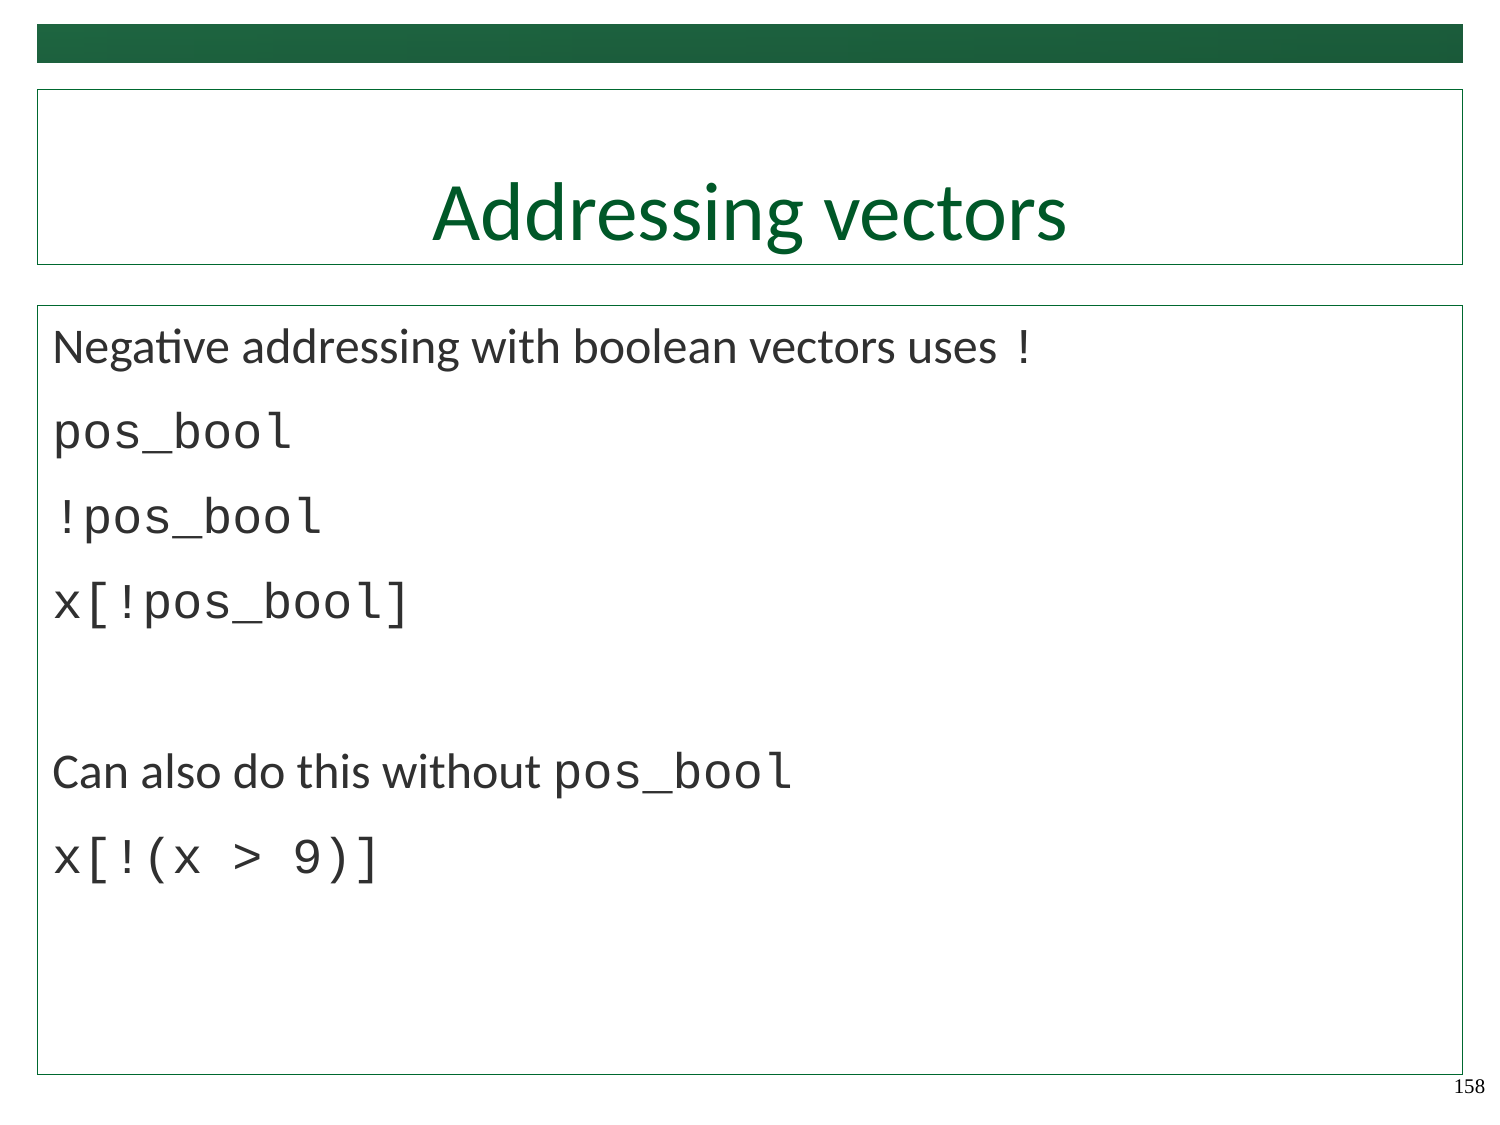

# Addressing vectors
Negative addressing with boolean vectors uses !
pos_bool
!pos_bool
x[!pos_bool]

Can also do this without pos_bool
x[!(x > 9)]
158